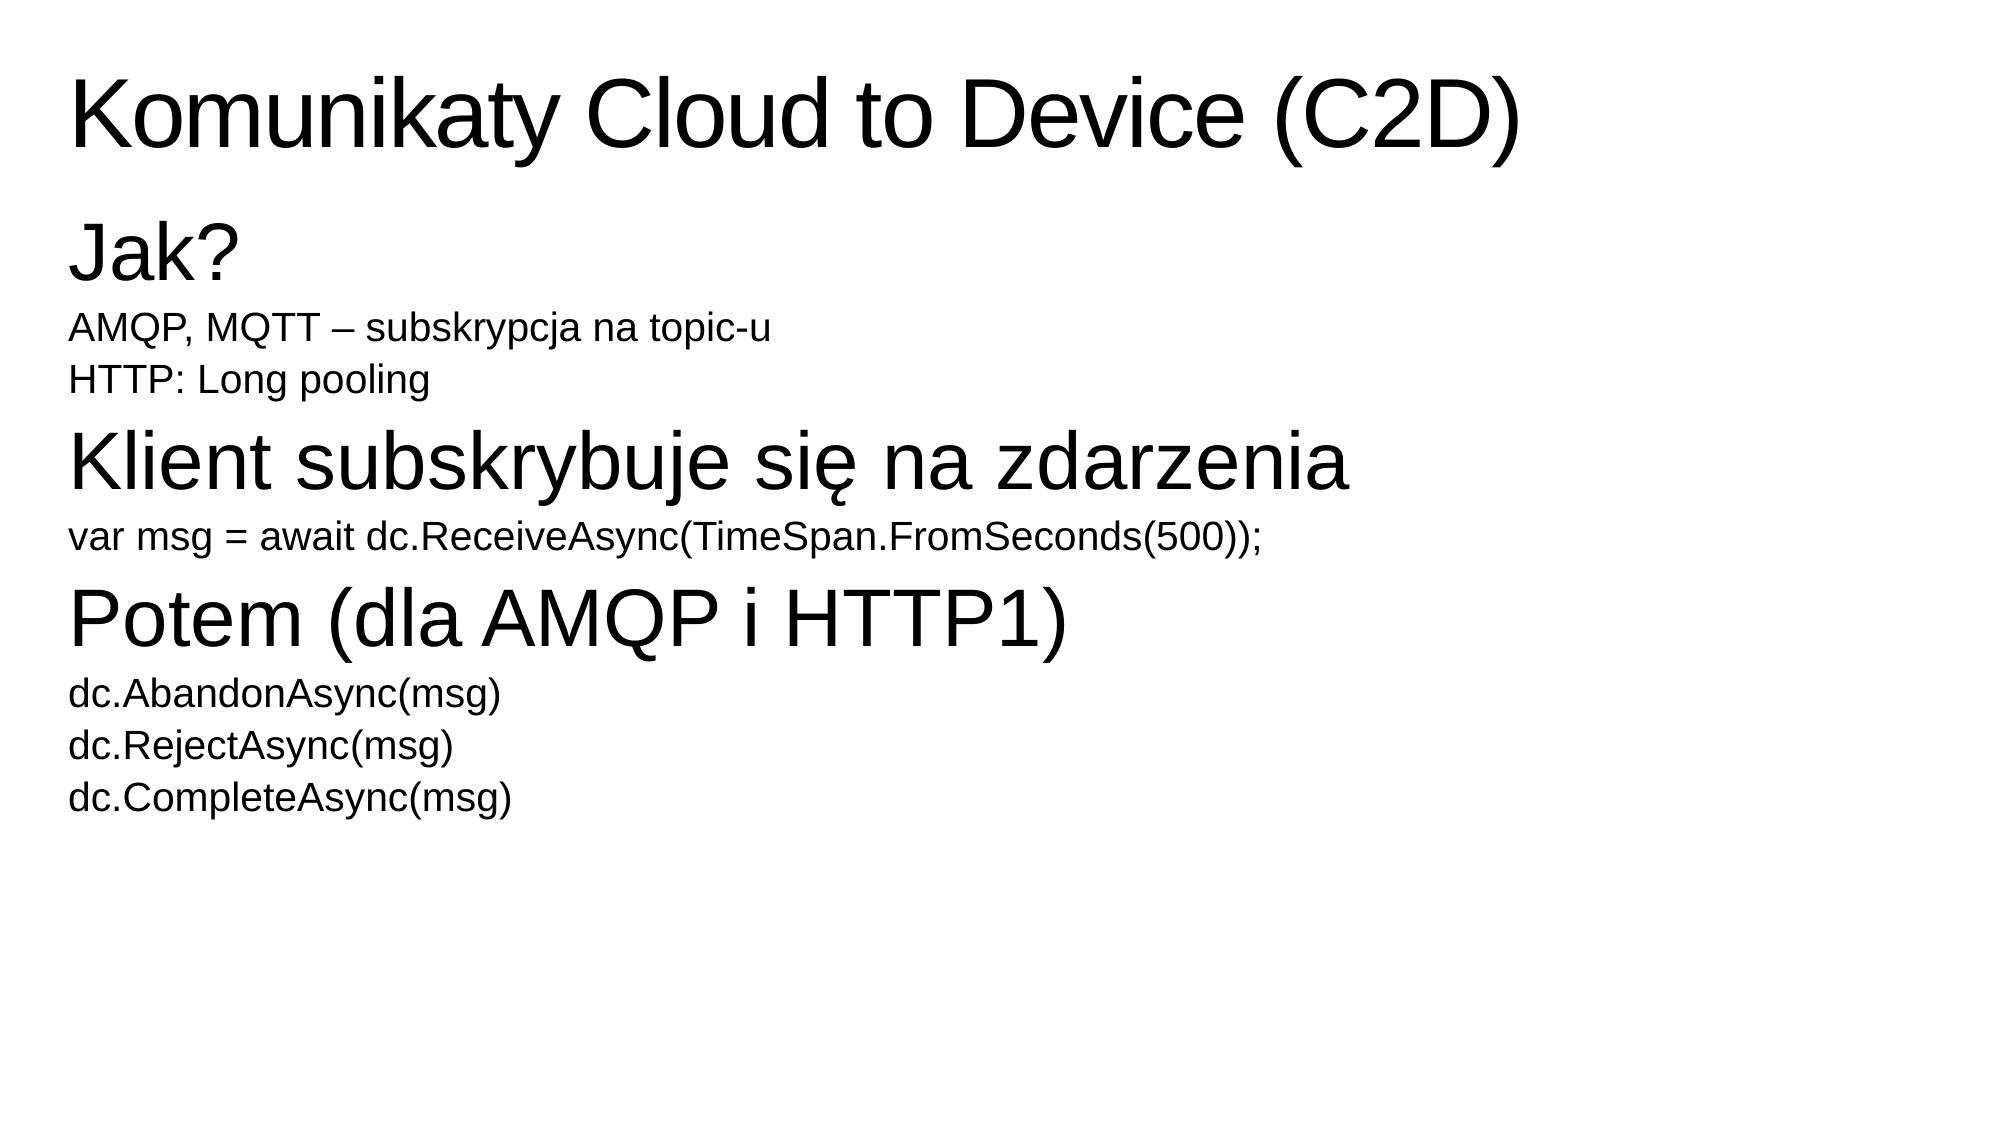

# Komunikaty Cloud to Device (C2D)
Jak?
AMQP, MQTT – subskrypcja na topic-u
HTTP: Long pooling
Klient subskrybuje się na zdarzenia
var msg = await dc.ReceiveAsync(TimeSpan.FromSeconds(500));
Potem (dla AMQP i HTTP1)
dc.AbandonAsync(msg)
dc.RejectAsync(msg)
dc.CompleteAsync(msg)